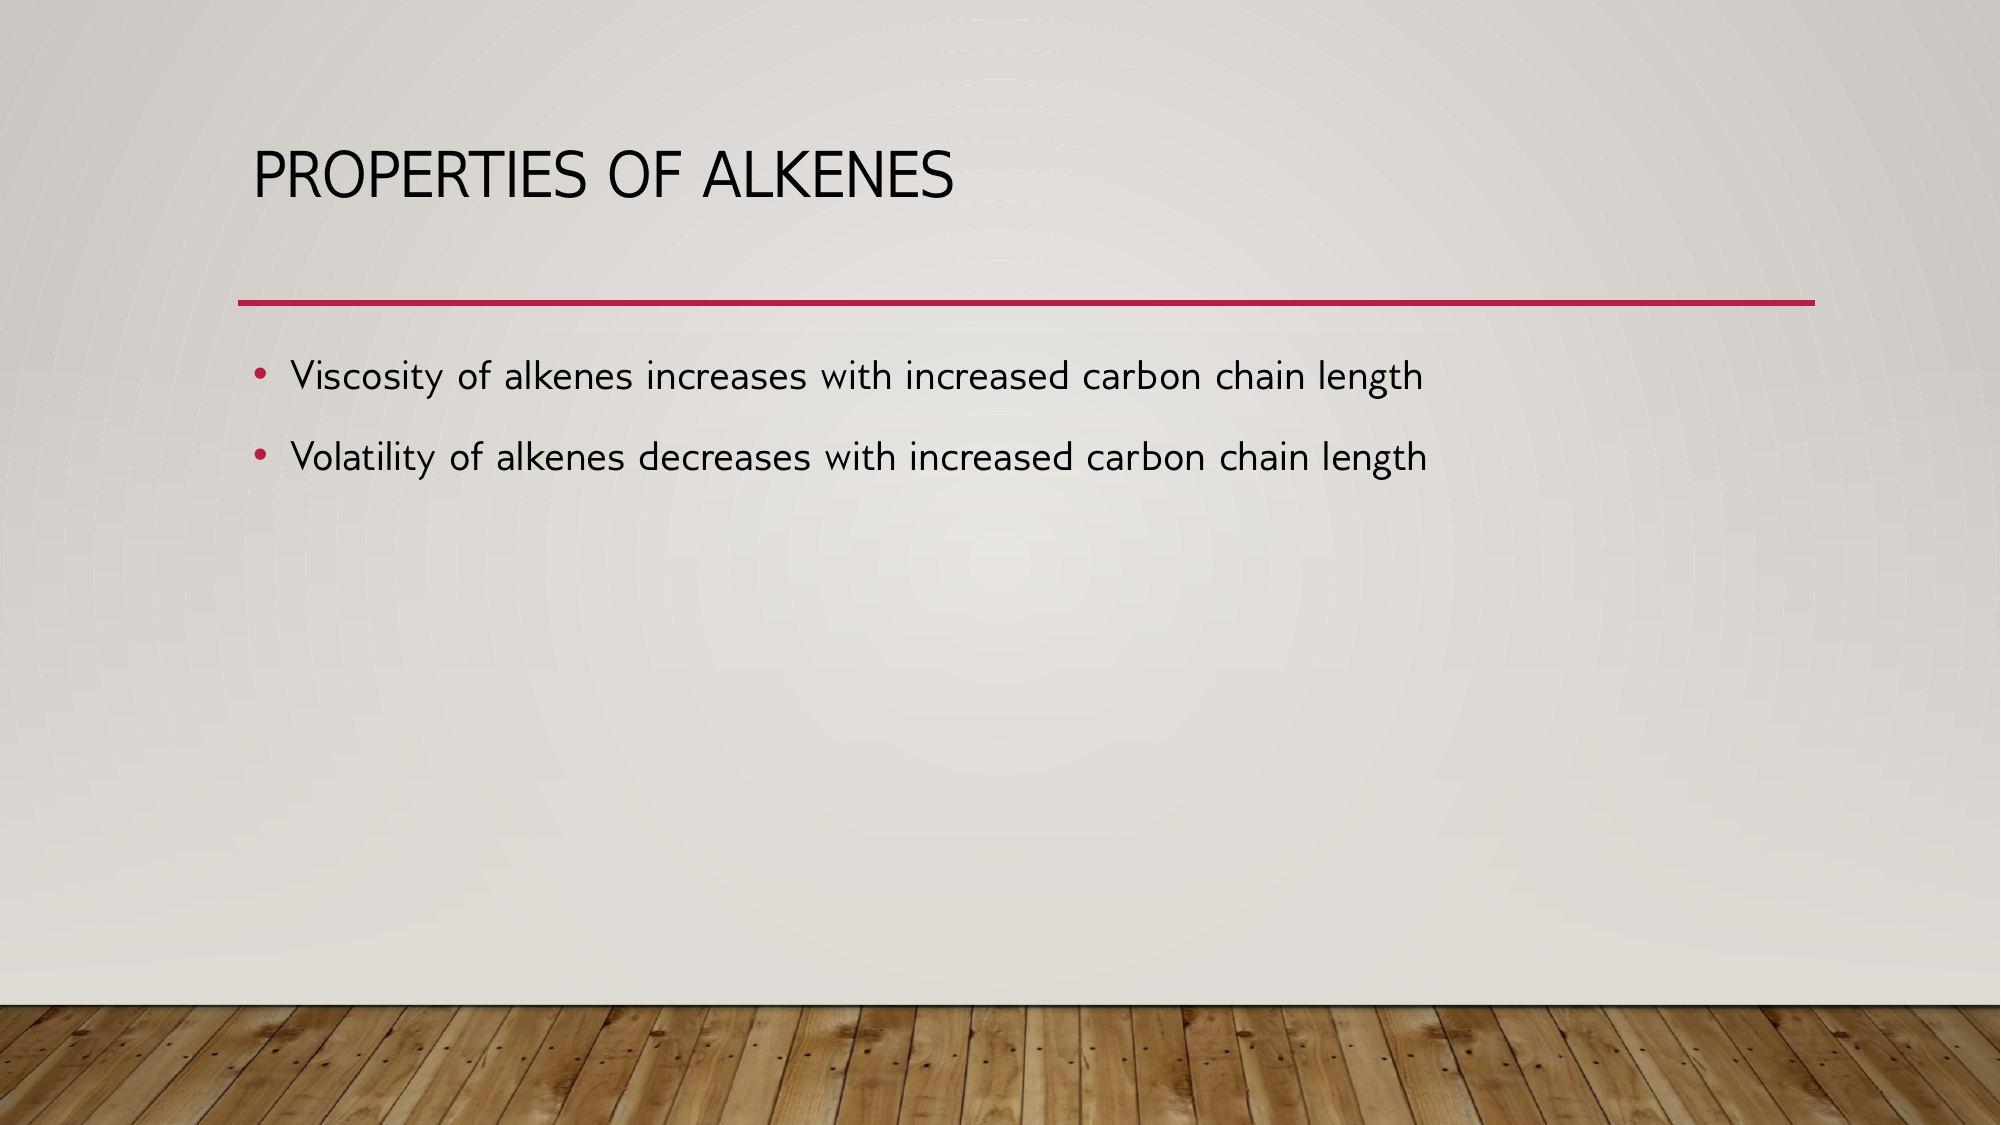

# Properties of Alkenes
Viscosity of alkenes increases with increased carbon chain length
Volatility of alkenes decreases with increased carbon chain length